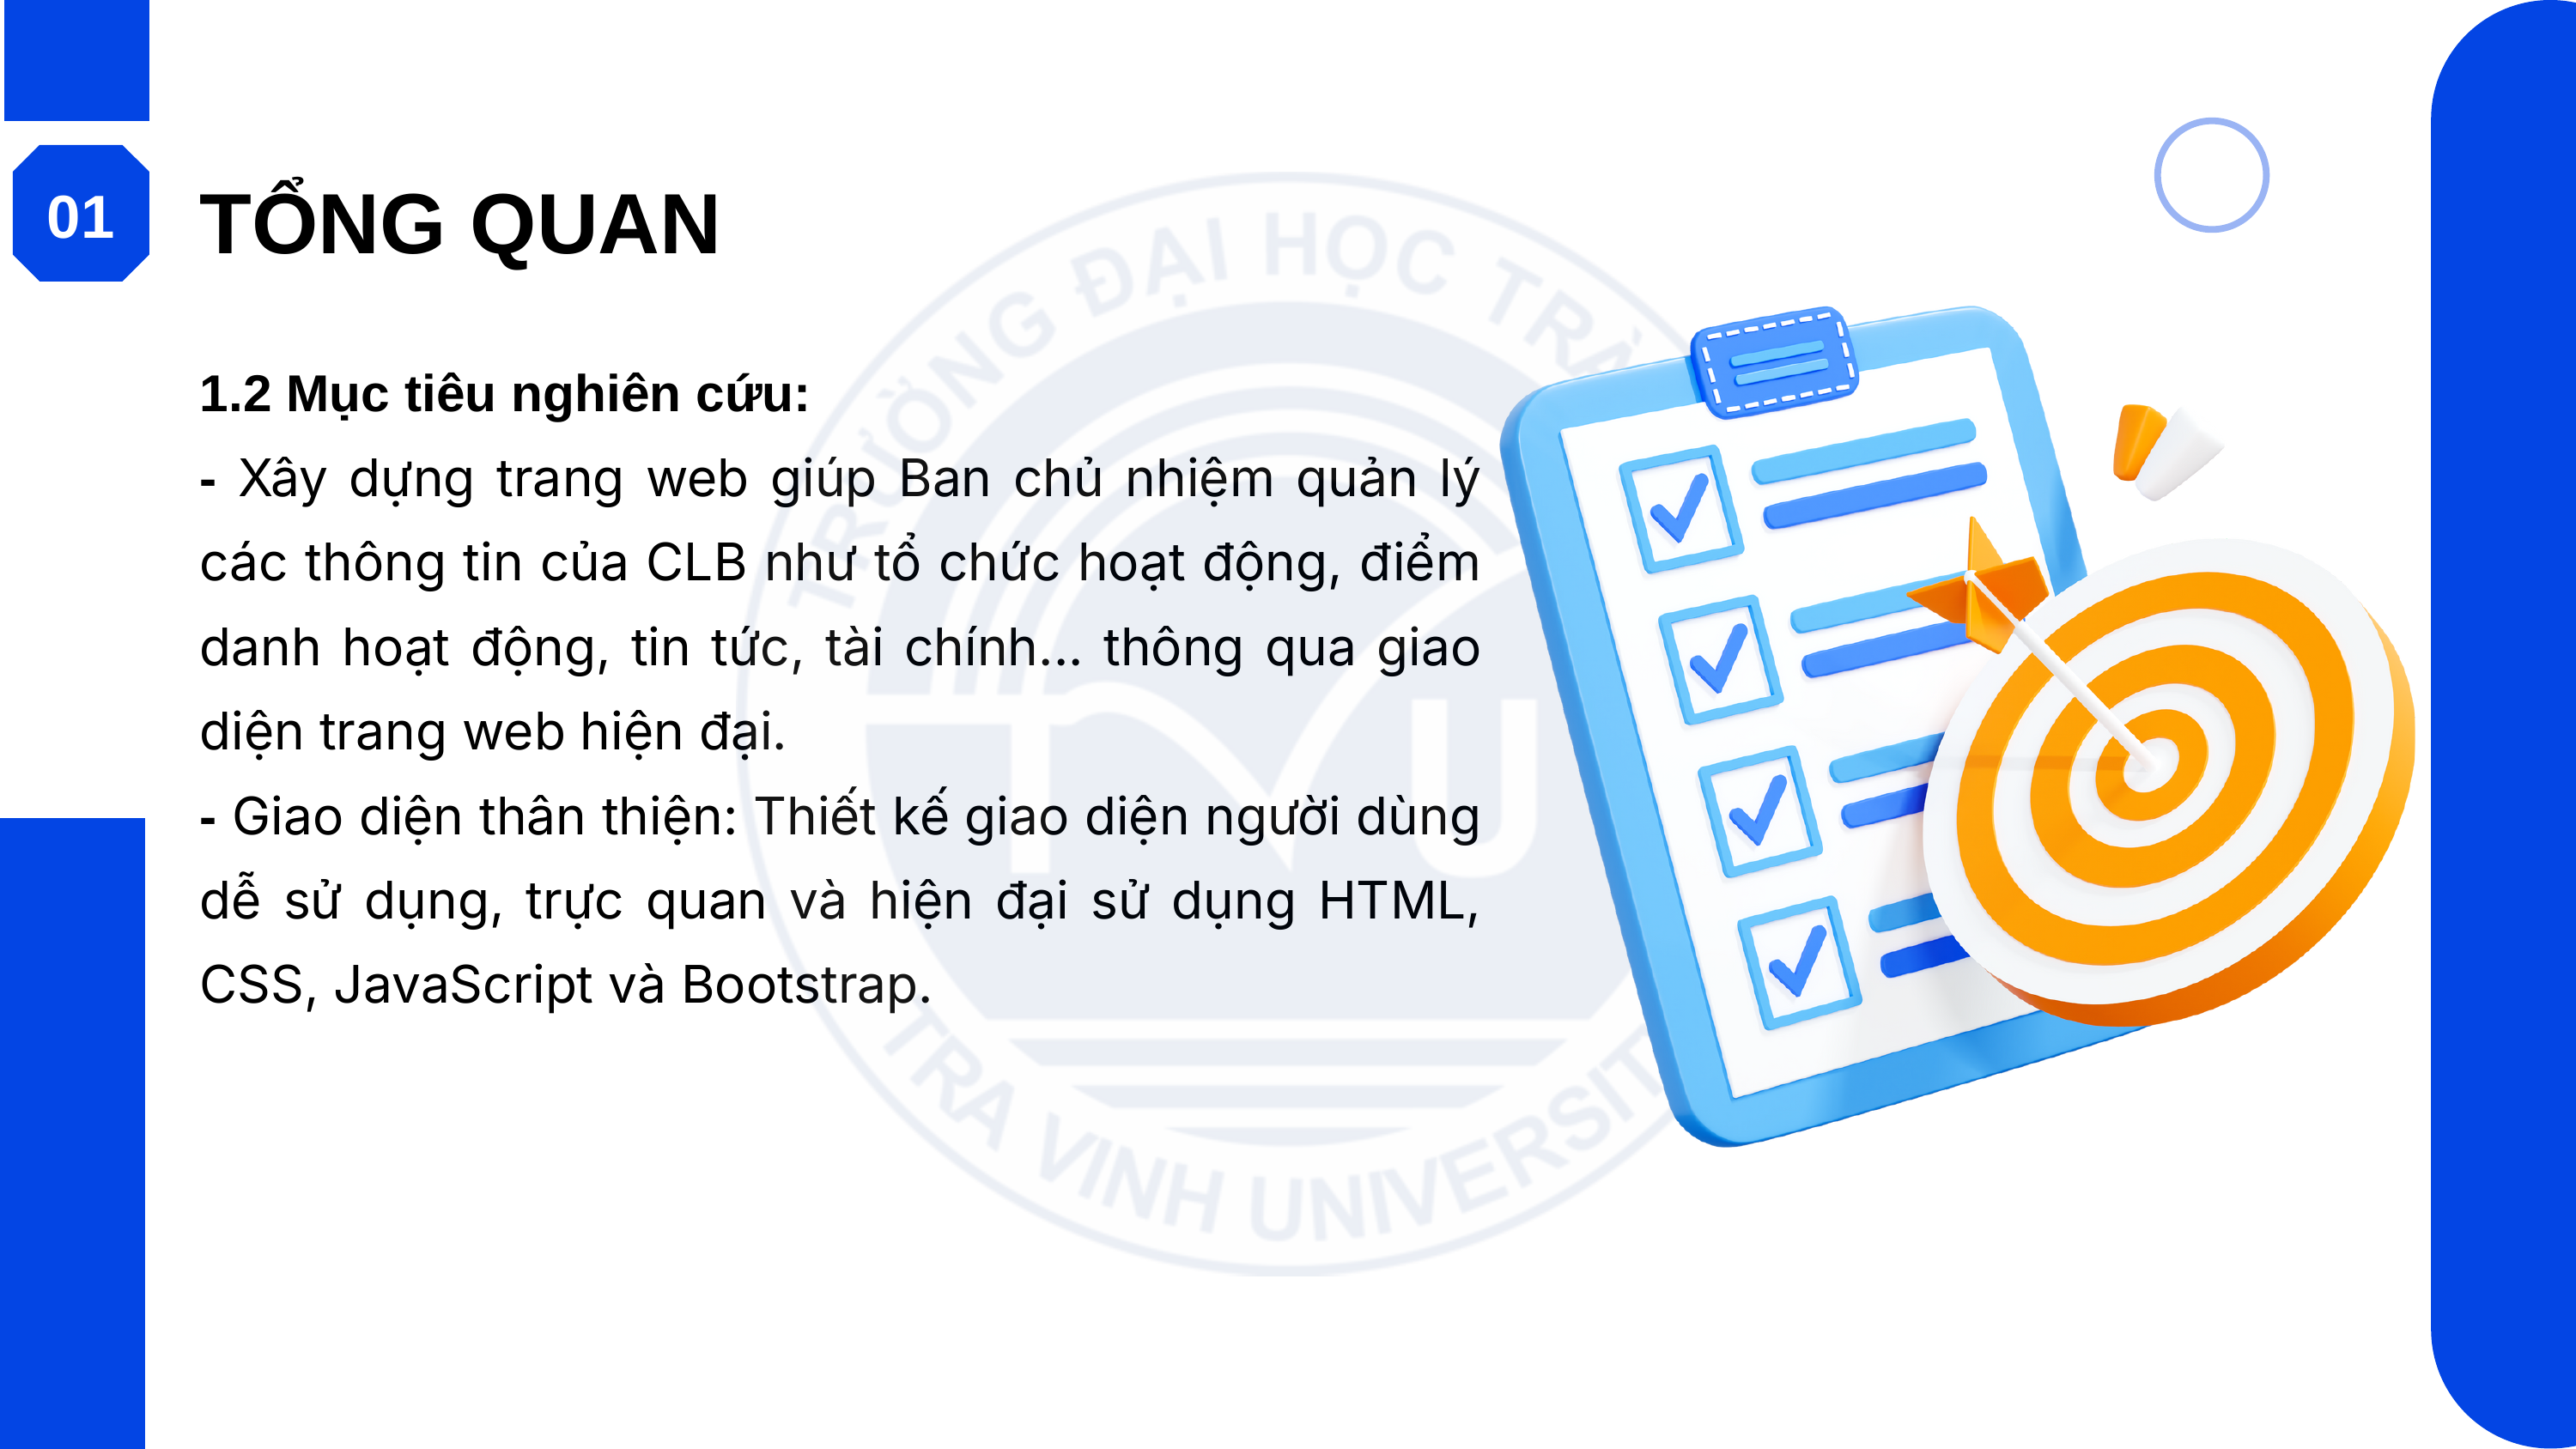

01
TỔNG QUAN

1.2 Mục tiêu nghiên cứu:
- Xây dựng trang web giúp Ban chủ nhiệm quản lý các thông tin của CLB như tổ chức hoạt động, điểm danh hoạt động, tin tức, tài chính... thông qua giao diện trang web hiện đại.
- Giao diện thân thiện: Thiết kế giao diện người dùng dễ sử dụng, trực quan và hiện đại sử dụng HTML, CSS, JavaScript và Bootstrap.